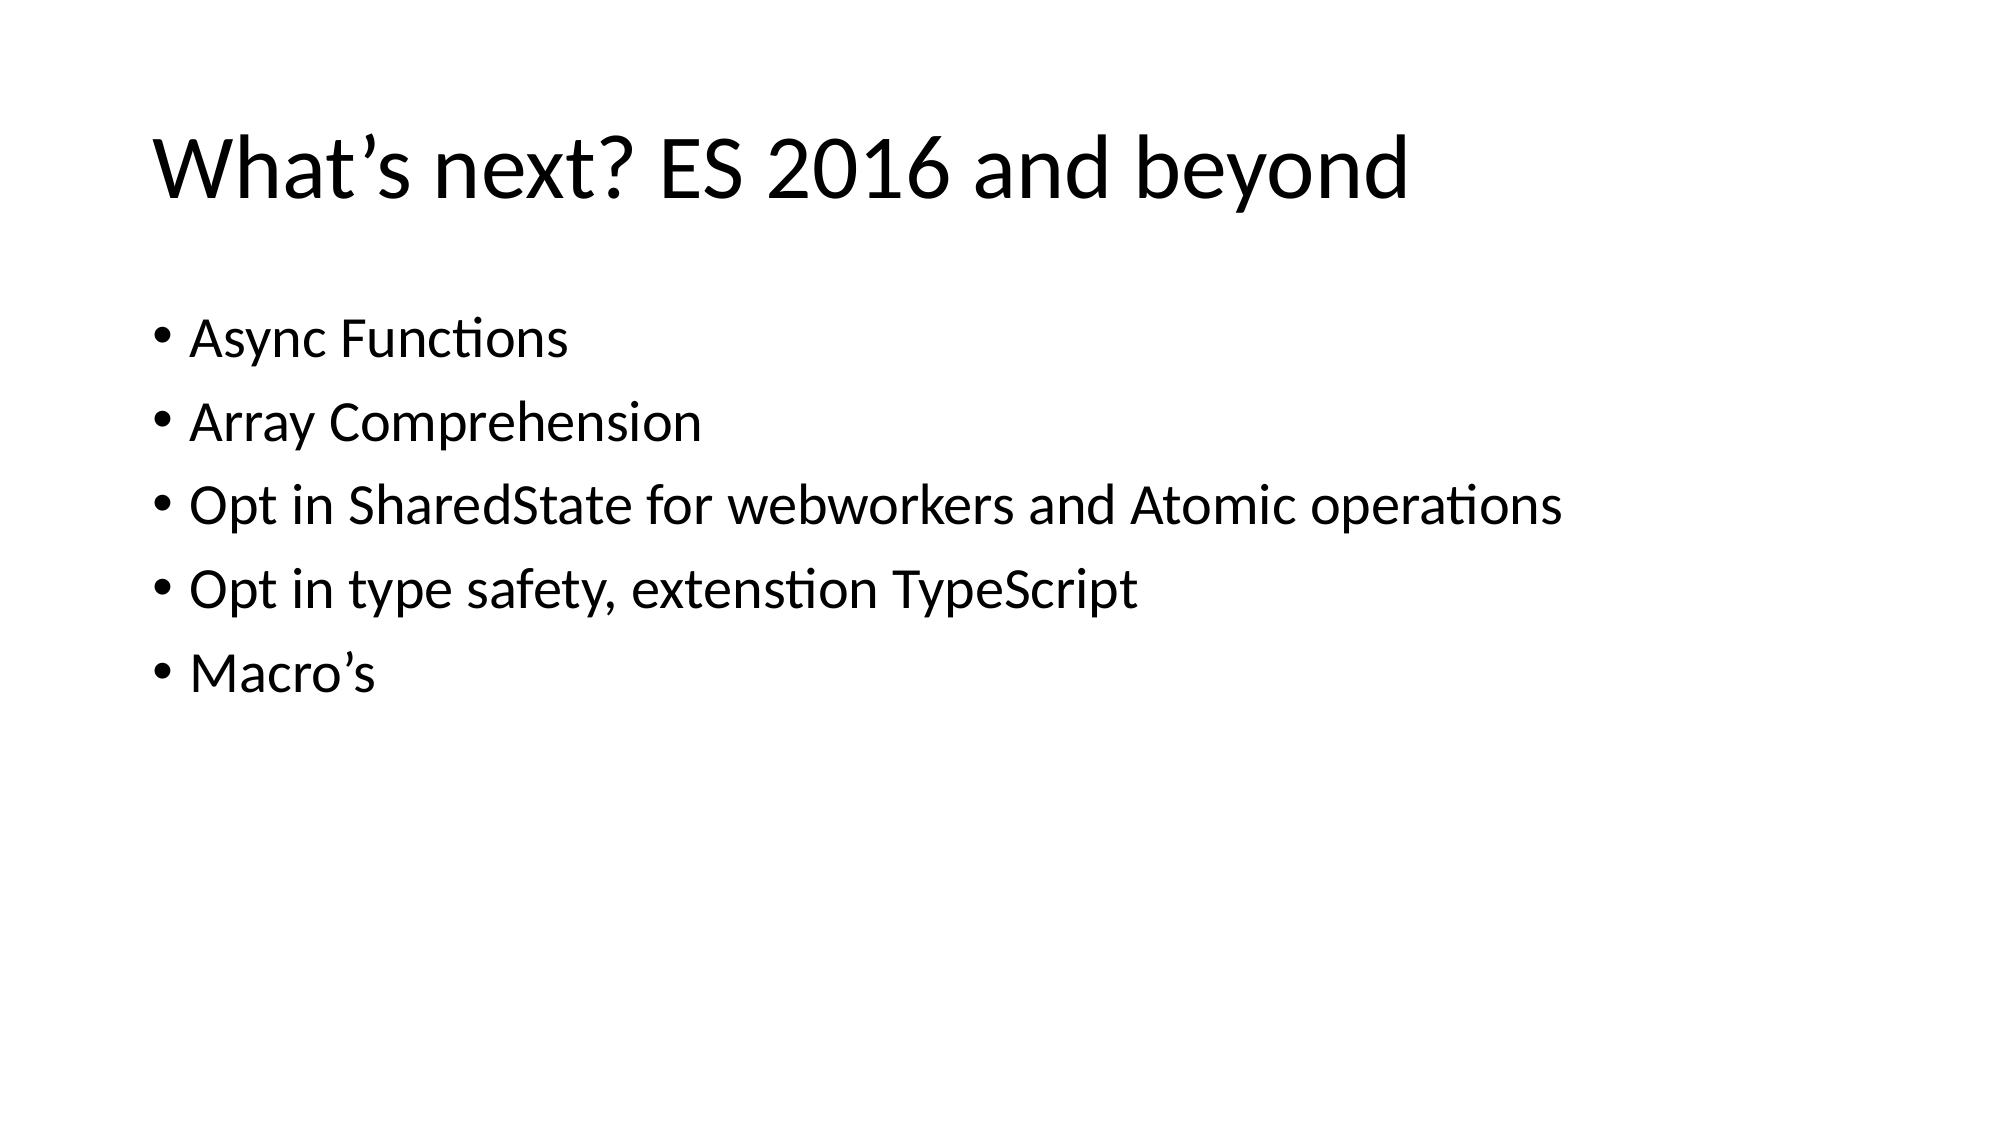

# What’s next? ES 2016 and beyond
Async Functions
Array Comprehension
Opt in SharedState for webworkers and Atomic operations
Opt in type safety, extenstion TypeScript
Macro’s